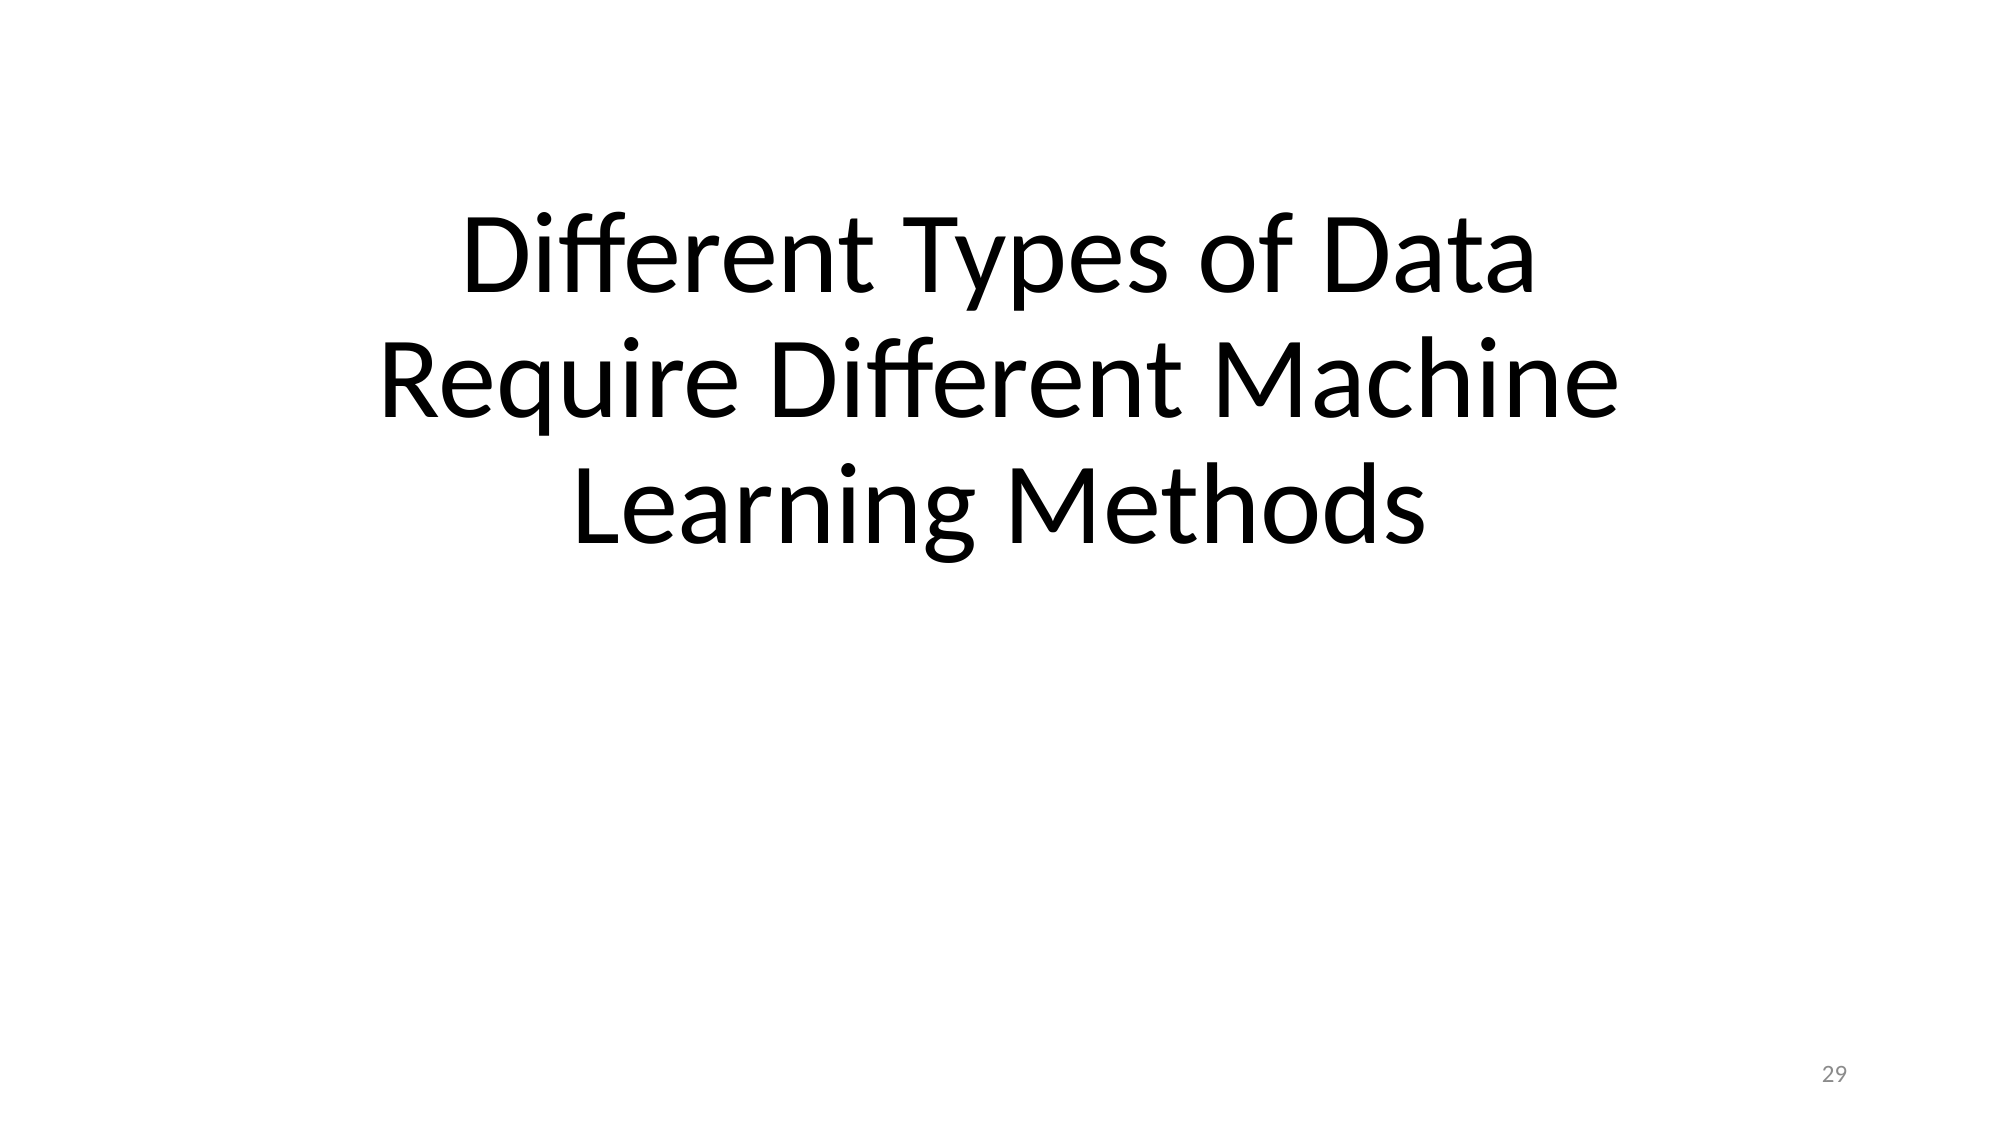

# Different Types of Data Require Different Machine Learning Methods

29